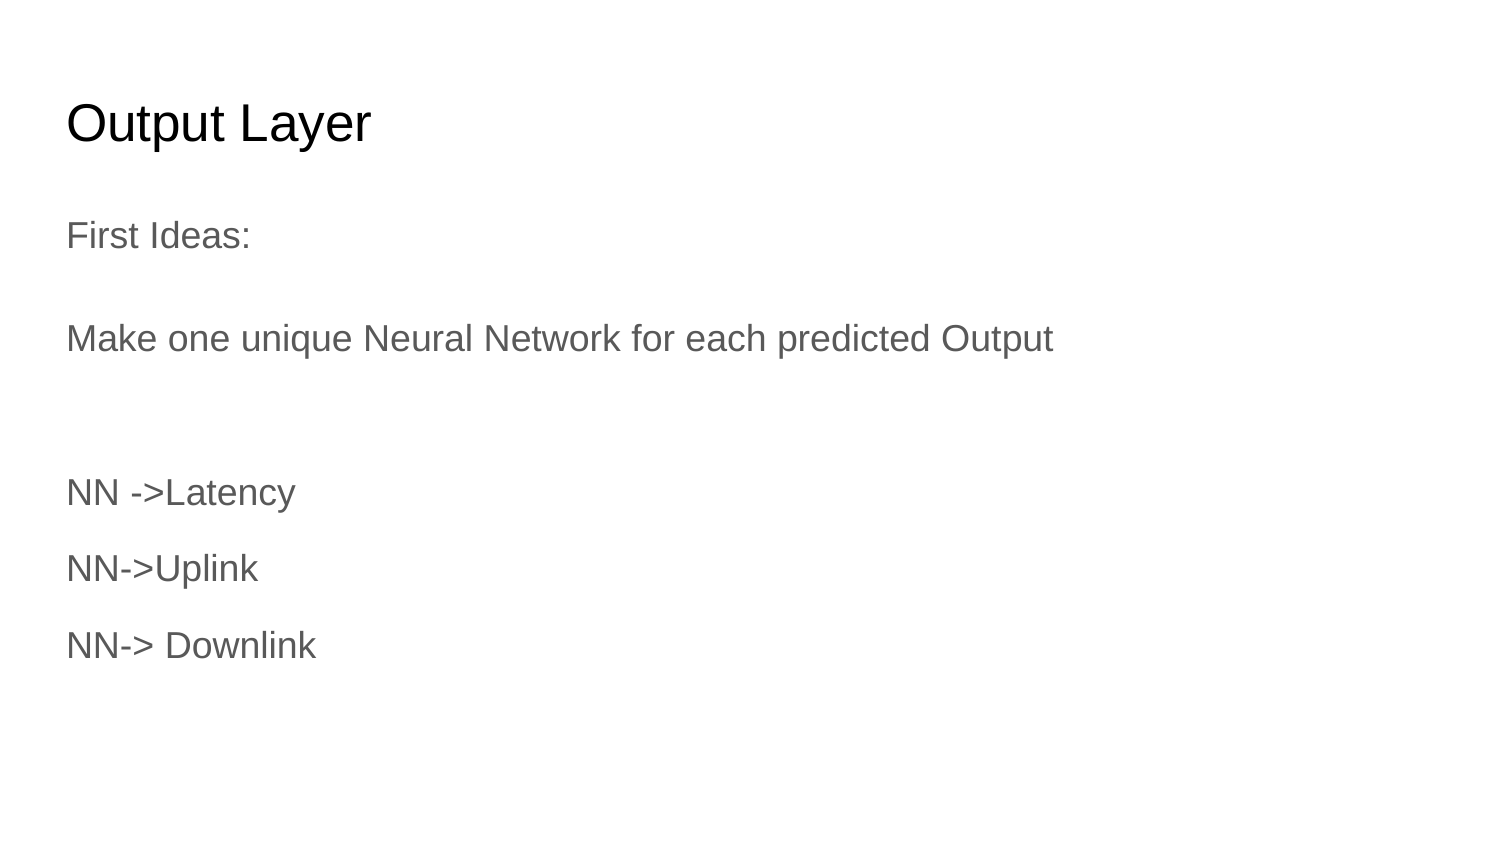

# Output Layer
First Ideas:
Make one unique Neural Network for each predicted Output

NN ->Latency
NN->Uplink
NN-> Downlink